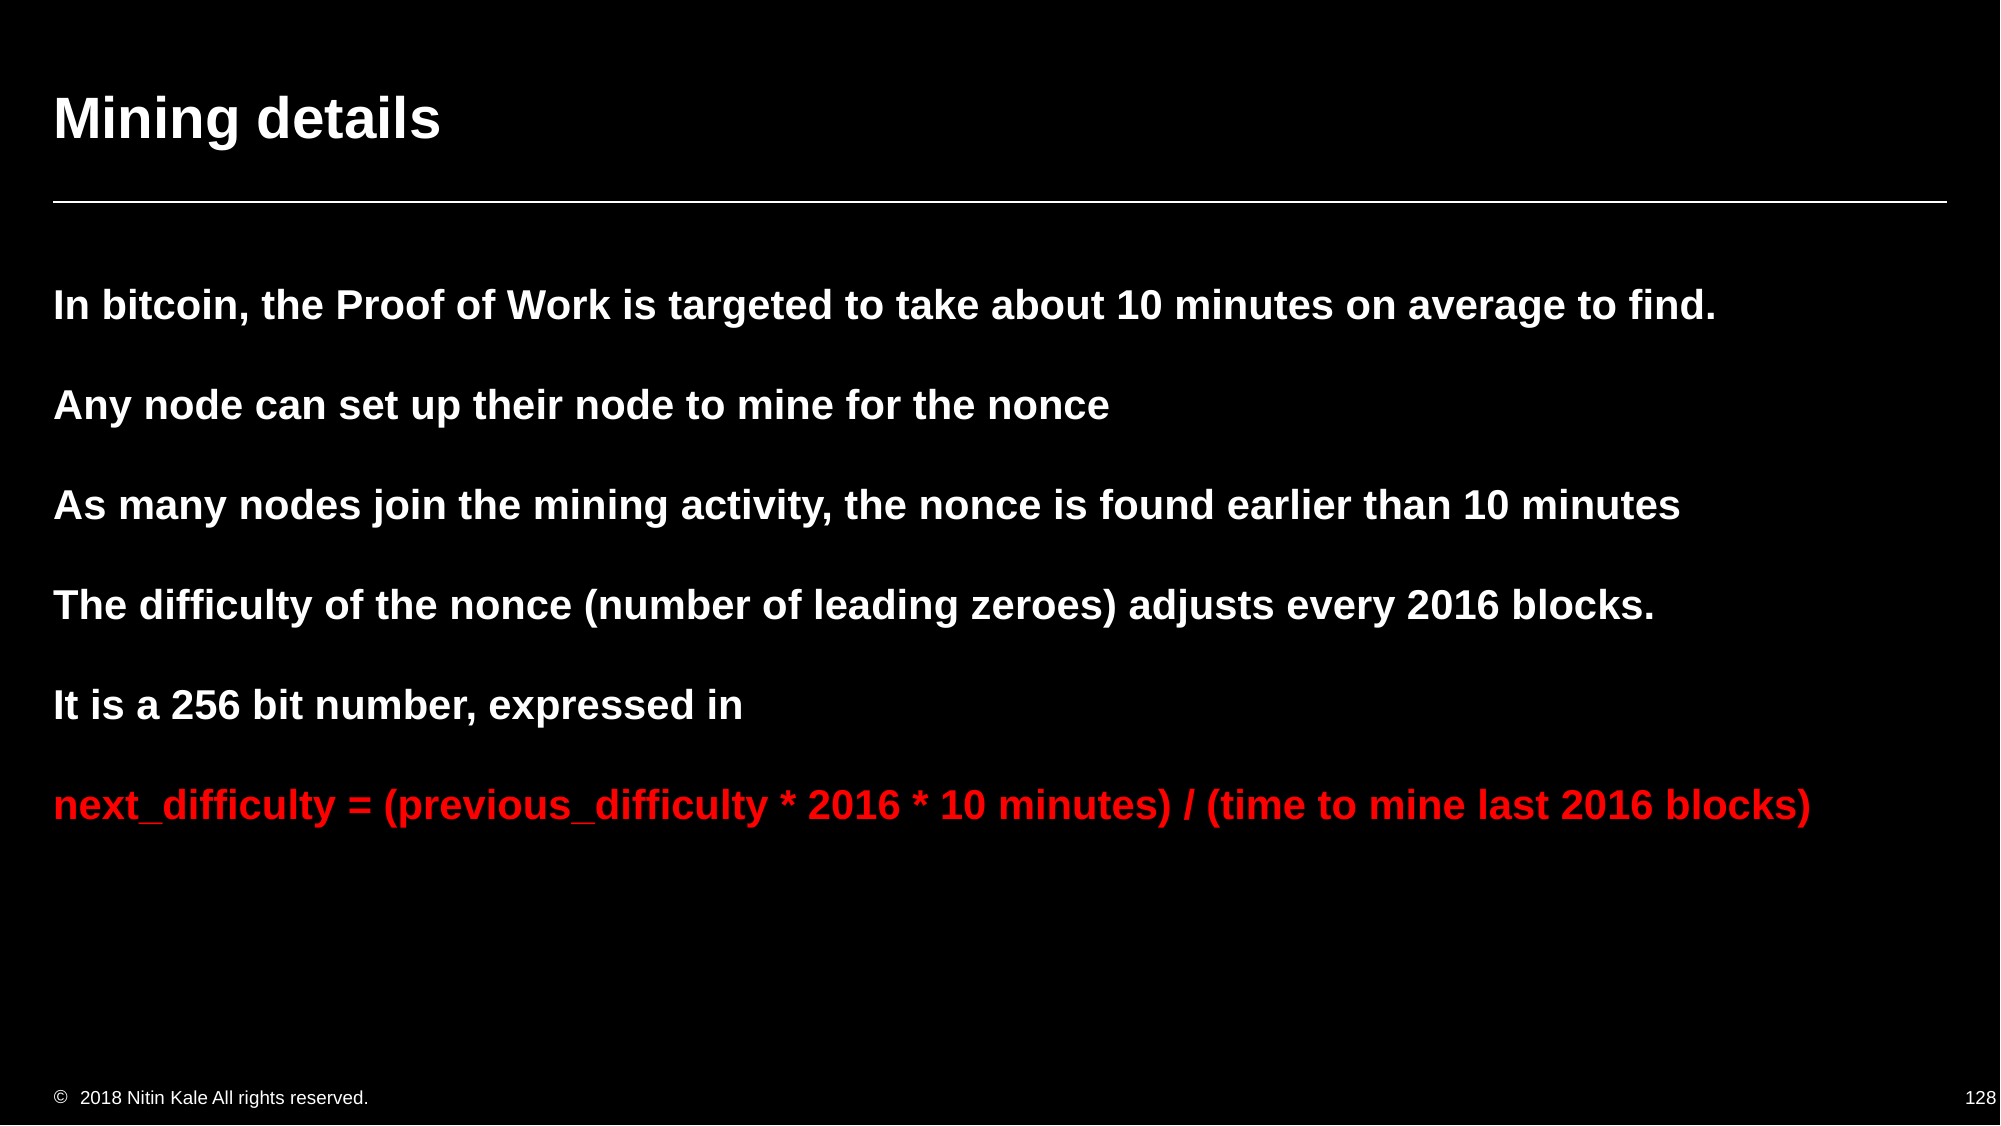

# Mining details
In bitcoin, the Proof of Work is targeted to take about 10 minutes on average to find.
Any node can set up their node to mine for the nonce
As many nodes join the mining activity, the nonce is found earlier than 10 minutes
The difficulty of the nonce (number of leading zeroes) adjusts every 2016 blocks.
It is a 256 bit number, expressed in
next_difficulty = (previous_difficulty * 2016 * 10 minutes) / (time to mine last 2016 blocks)